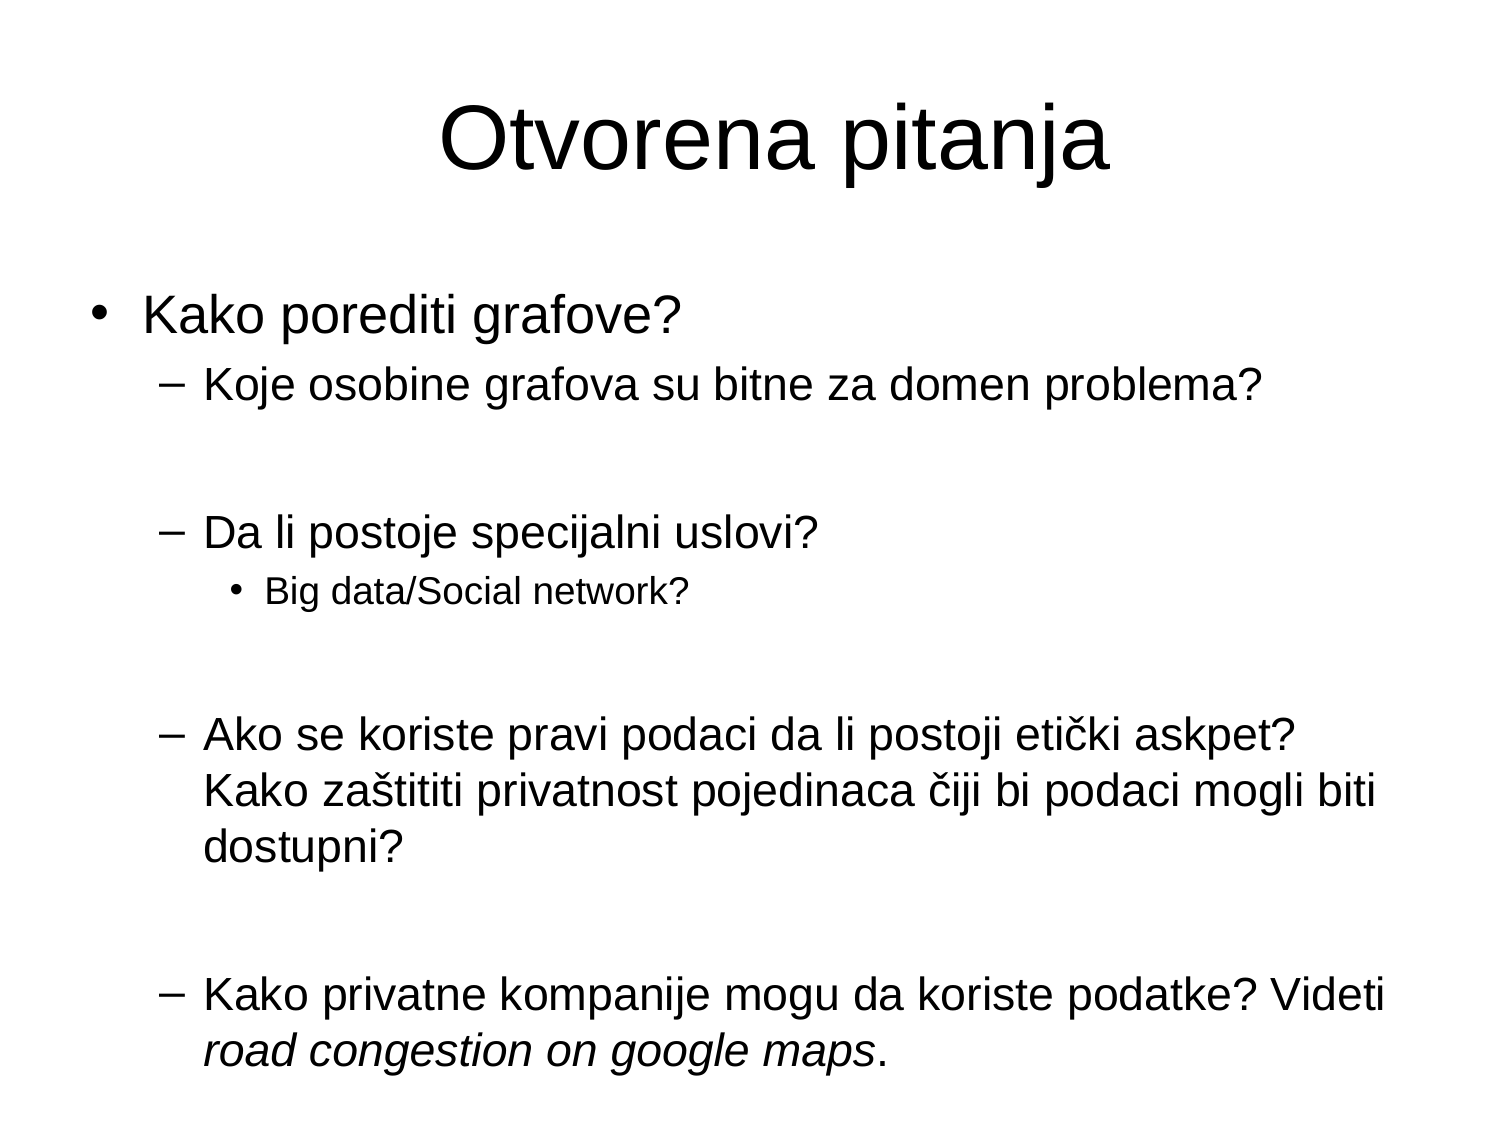

Otvorena pitanja
Kako porediti grafove?
Koje osobine grafova su bitne za domen problema?

Da li postoje specijalni uslovi?
Big data/Social network?

Ako se koriste pravi podaci da li postoji etički askpet? Kako zaštititi privatnost pojedinaca čiji bi podaci mogli biti dostupni?

Kako privatne kompanije mogu da koriste podatke? Videti road congestion on google maps.